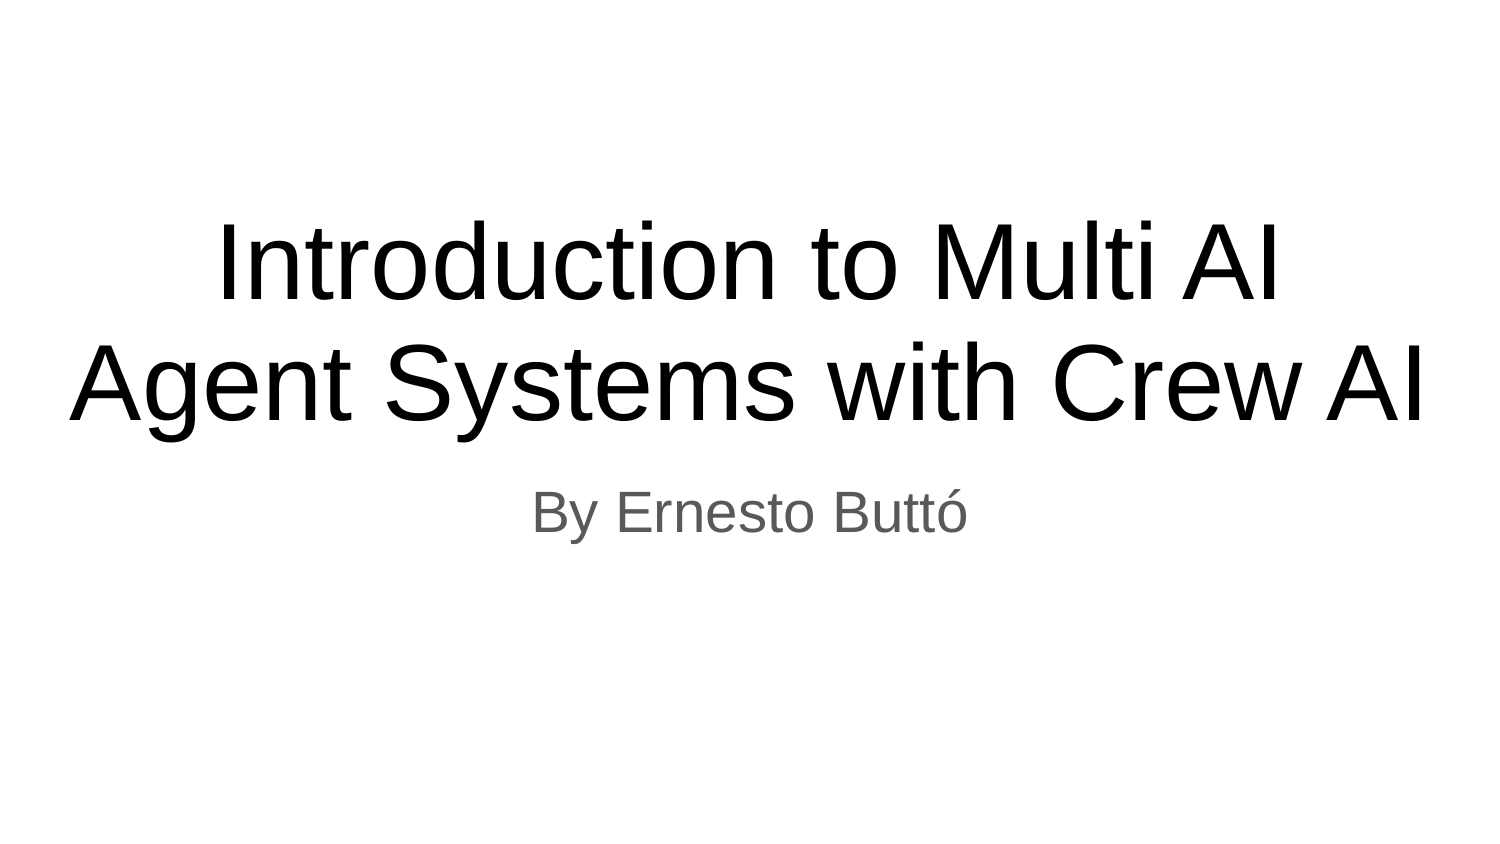

# Introduction to Multi AI Agent Systems with Crew AI
By Ernesto Buttó